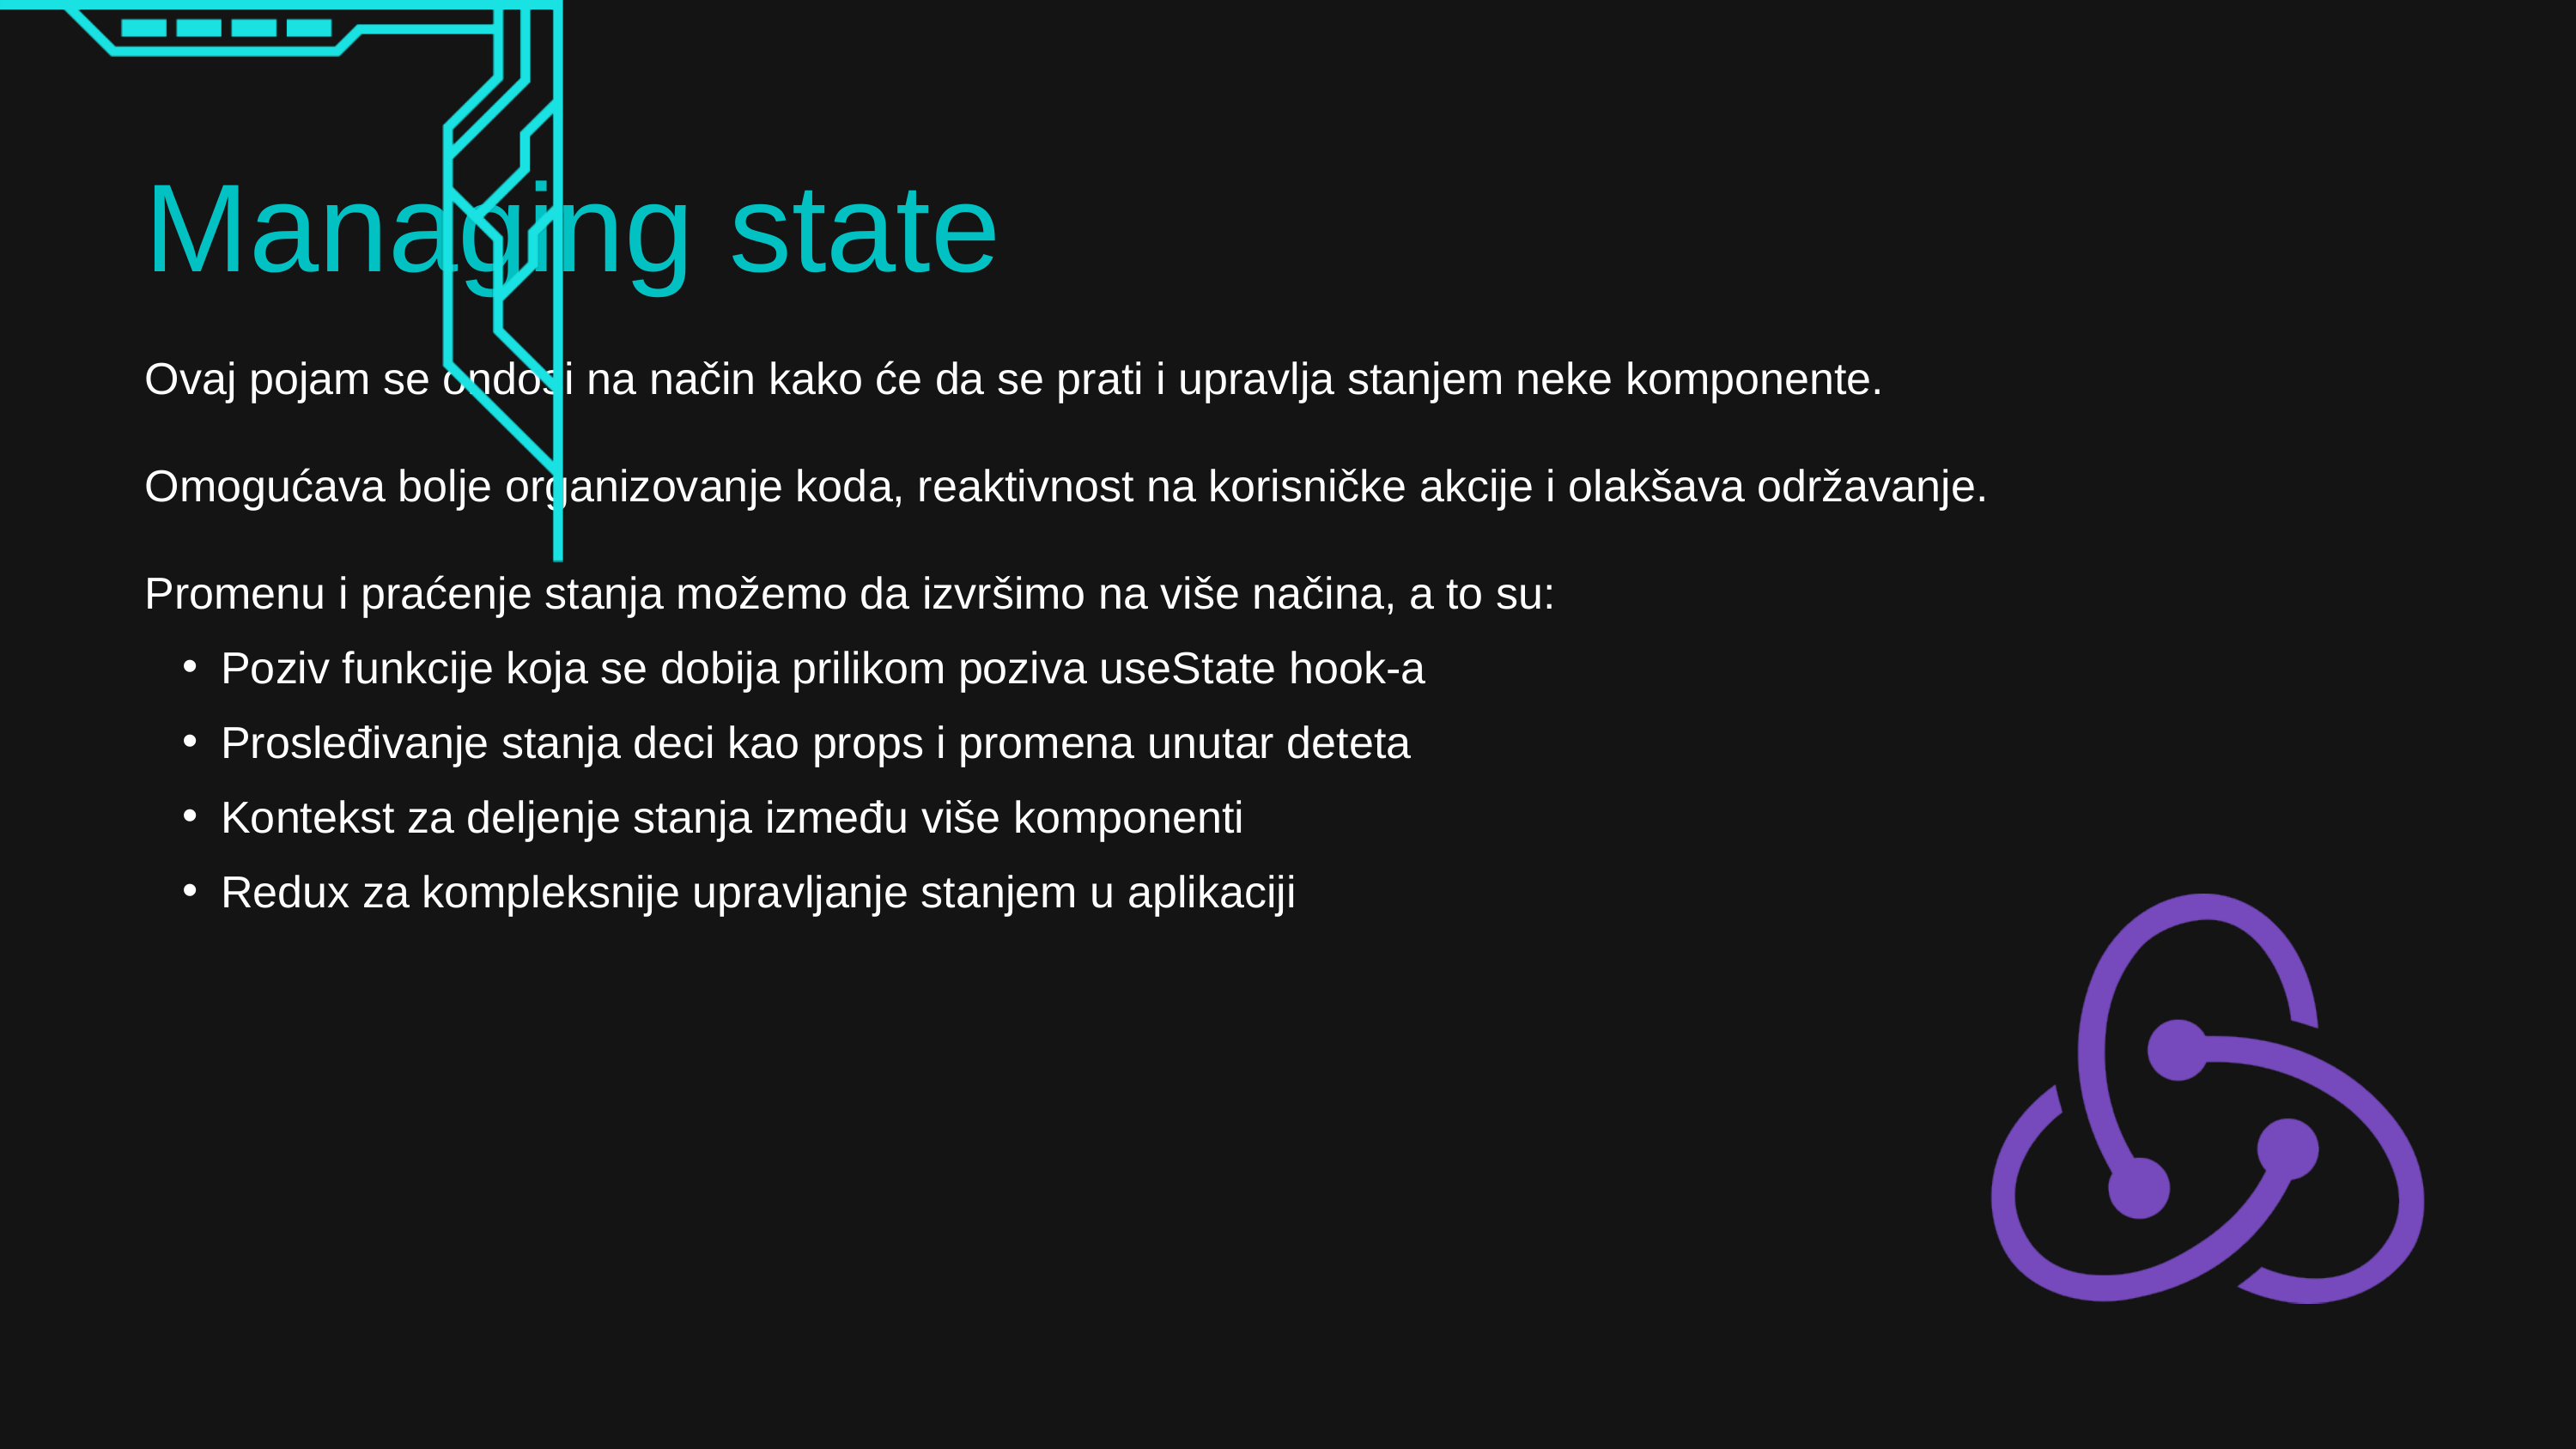

Managing state

Ovaj pojam se ondosi na način kako će da se prati i upravlja stanjem neke komponente.

Omogućava bolje organizovanje koda, reaktivnost na korisničke akcije i olakšava održavanje.

Promenu i praćenje stanja možemo da izvršimo na više načina, a to su:
Poziv funkcije koja se dobija prilikom poziva useState hook-a
Prosleđivanje stanja deci kao props i promena unutar deteta
Kontekst za deljenje stanja između više komponenti
Redux za kompleksnije upravljanje stanjem u aplikaciji